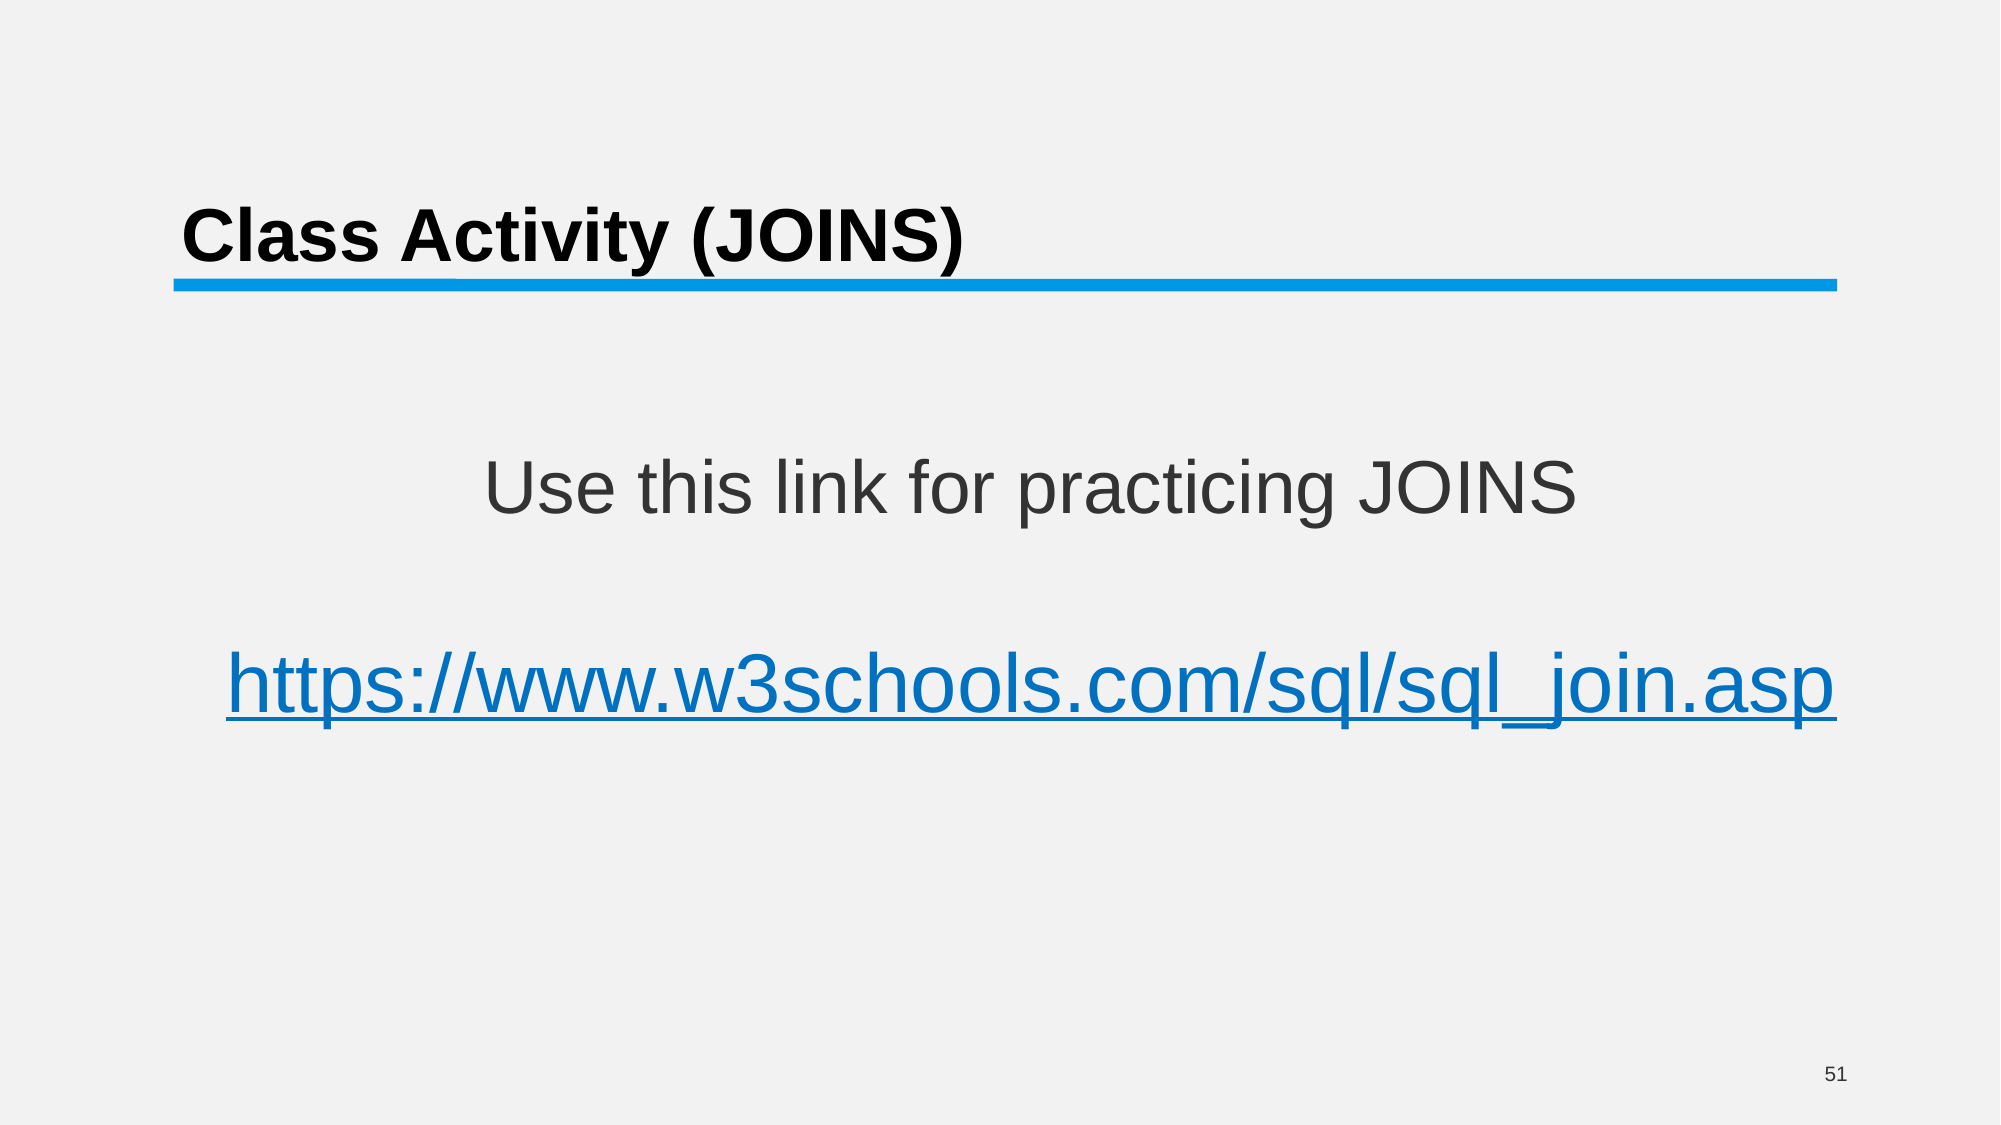

Class Activity (JOINS)
Use this link for practicing JOINS

https://www.w3schools.com/sql/sql_join.asp

51